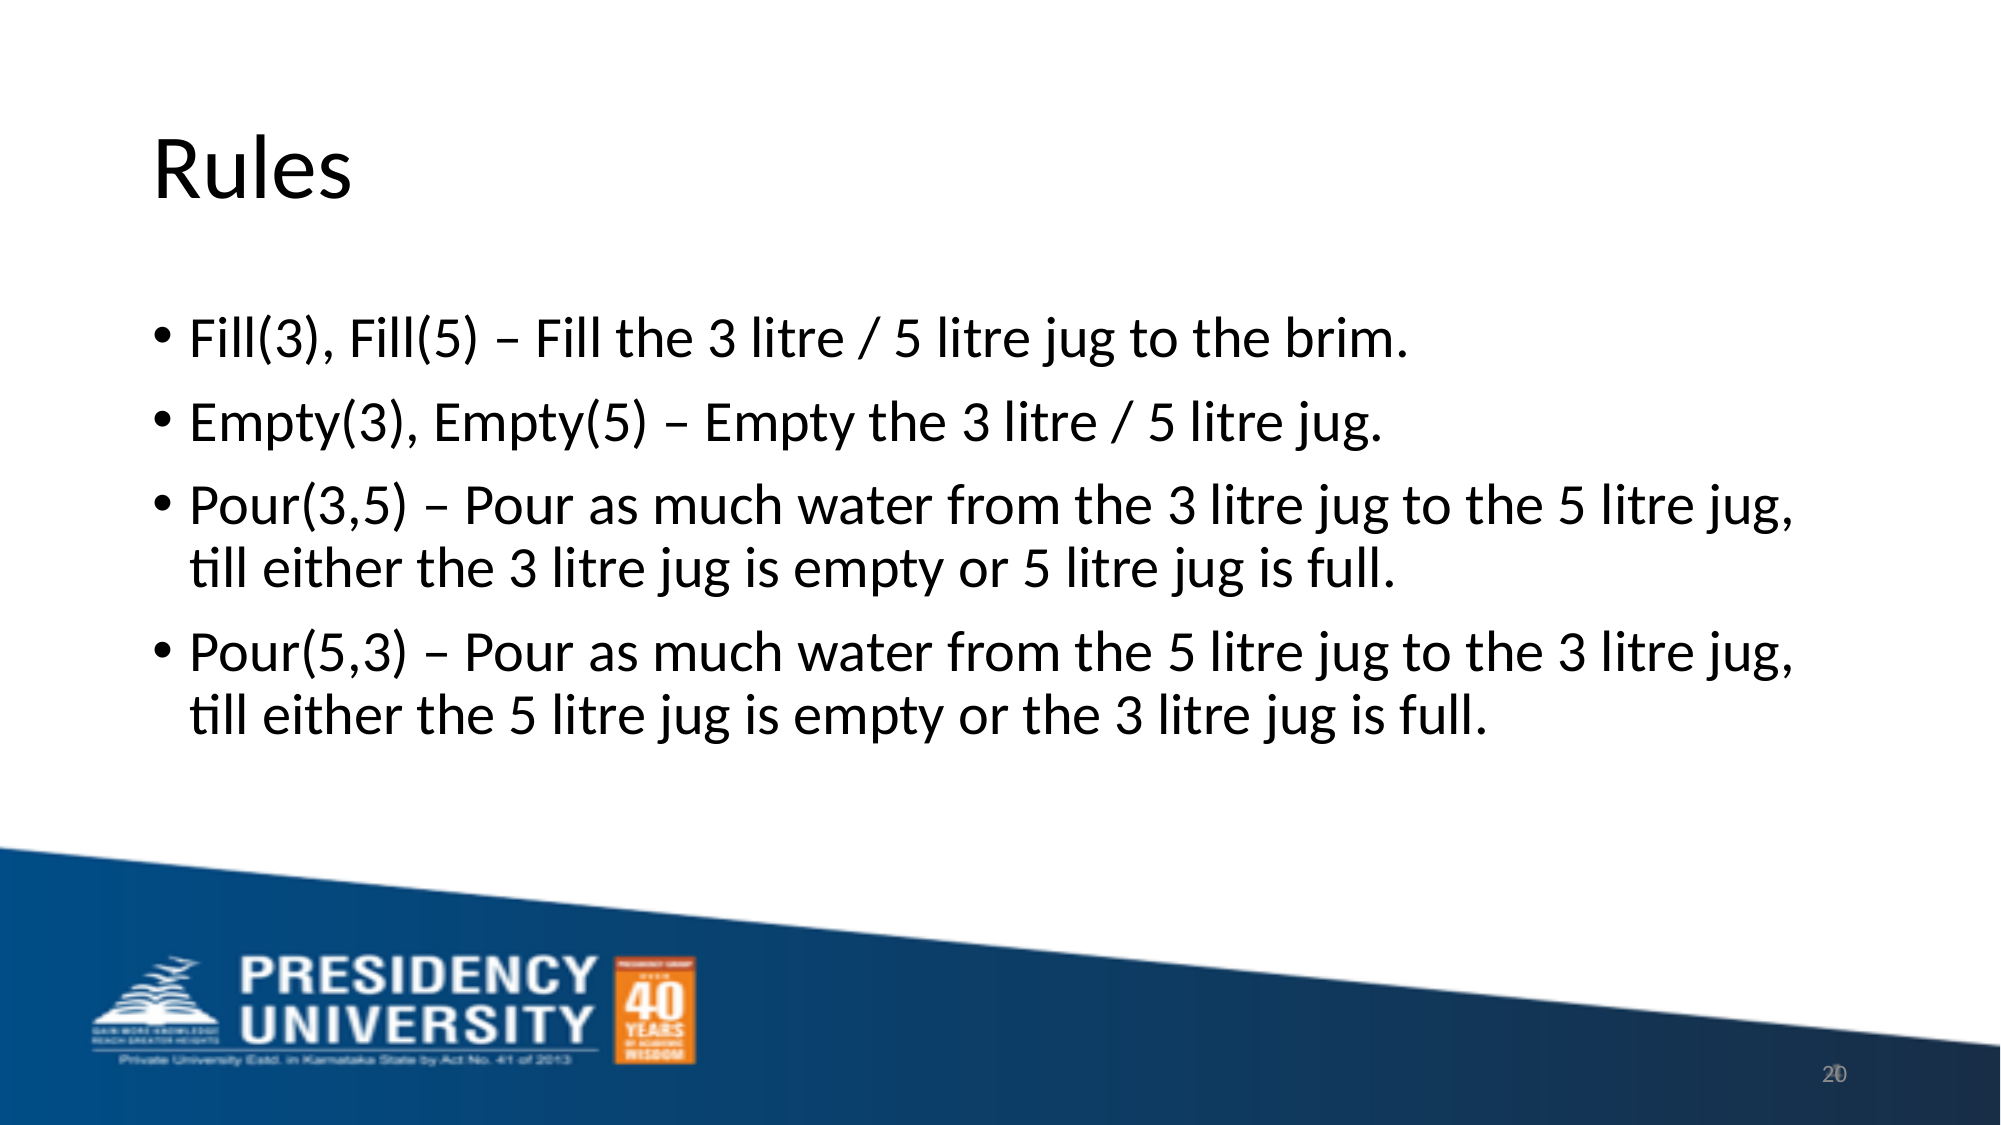

# Rules
Fill(3), Fill(5) – Fill the 3 litre / 5 litre jug to the brim.
Empty(3), Empty(5) – Empty the 3 litre / 5 litre jug.
Pour(3,5) – Pour as much water from the 3 litre jug to the 5 litre jug, till either the 3 litre jug is empty or 5 litre jug is full.
Pour(5,3) – Pour as much water from the 5 litre jug to the 3 litre jug, till either the 5 litre jug is empty or the 3 litre jug is full.
20